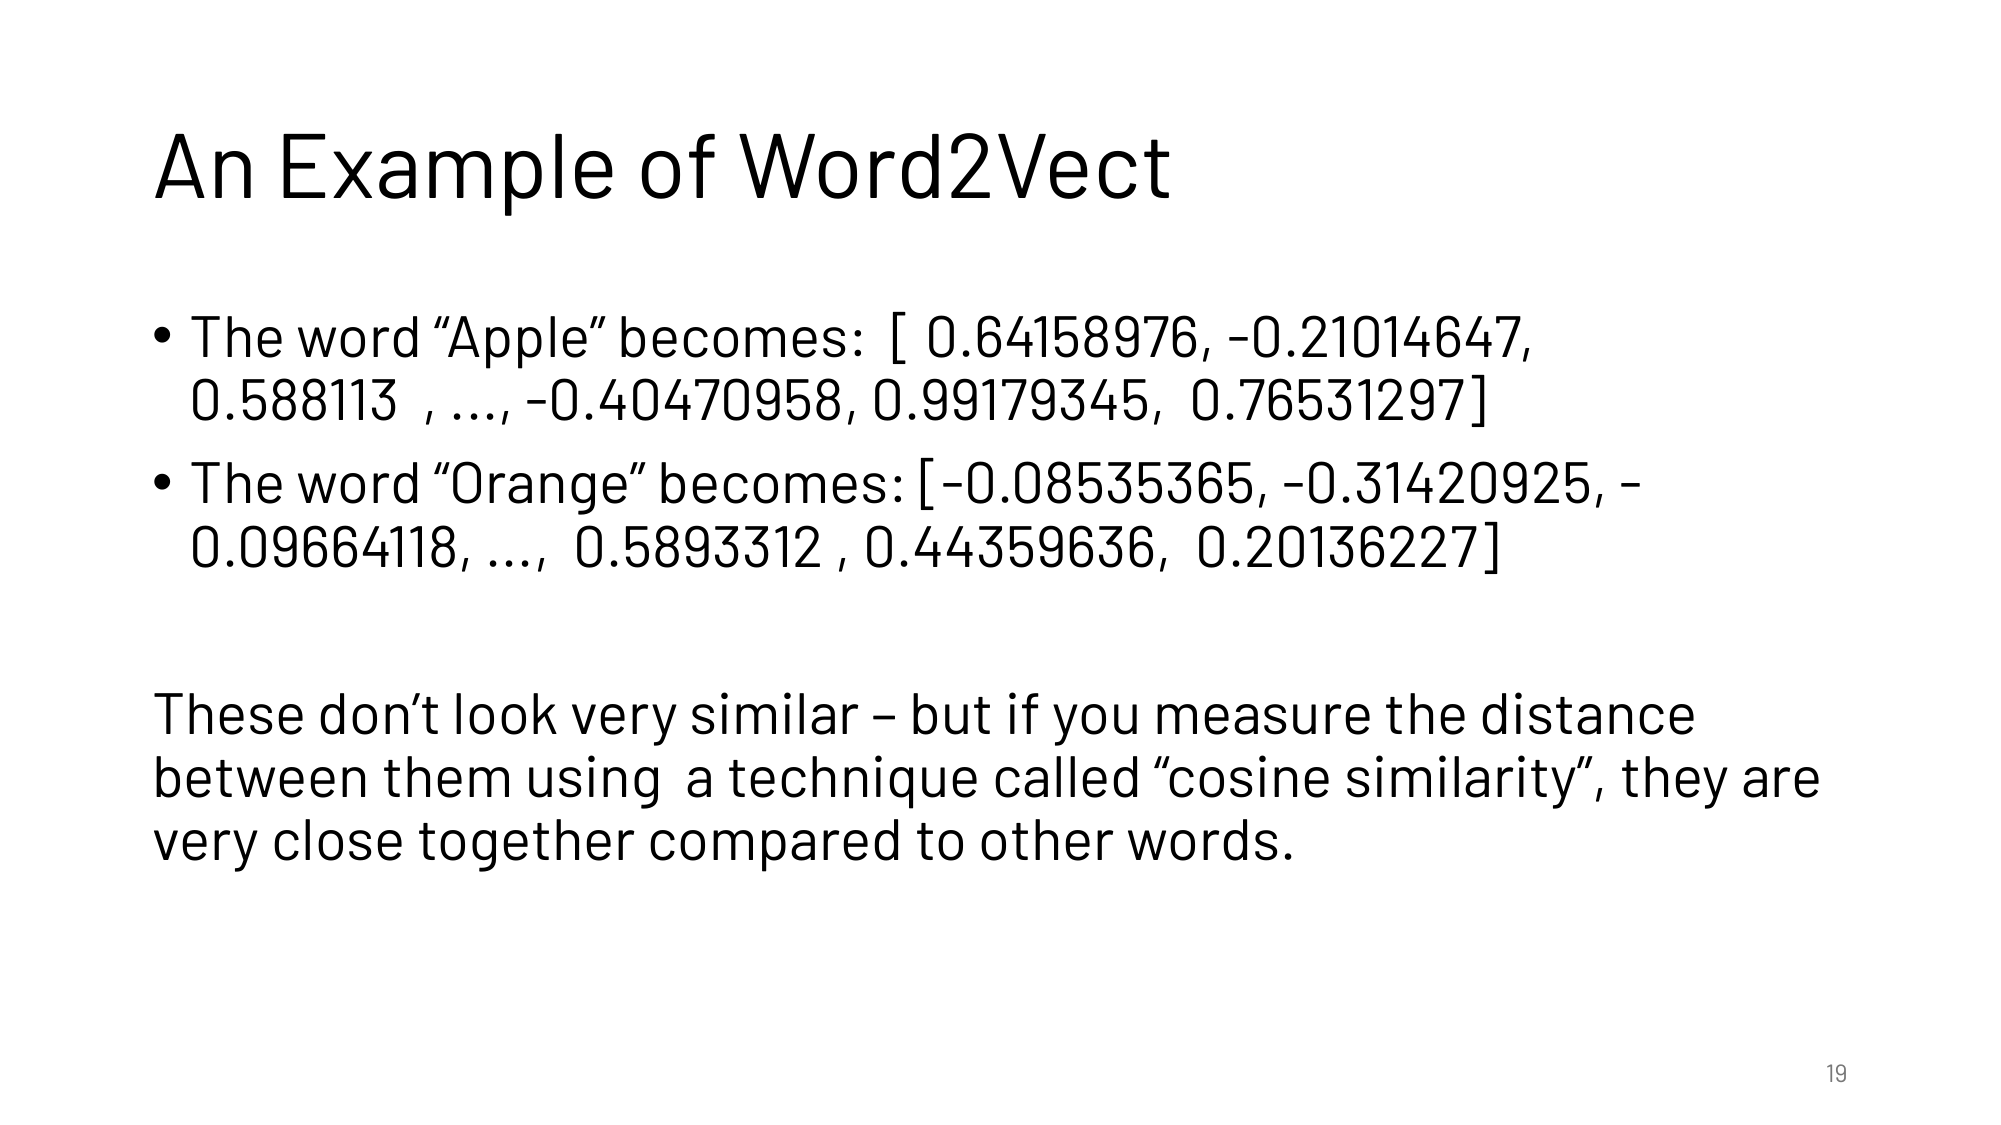

# An Example of Word2Vect
The word “Apple” becomes:  [ 0.64158976, -0.21014647,  0.588113  , ..., -0.40470958, 0.99179345,  0.76531297]
The word “Orange” becomes: [-0.08535365, -0.31420925, -0.09664118, ...,  0.5893312 , 0.44359636,  0.20136227]

These don’t look very similar – but if you measure the distance between them using  a technique called “cosine similarity”, they are very close together compared to other words.
19